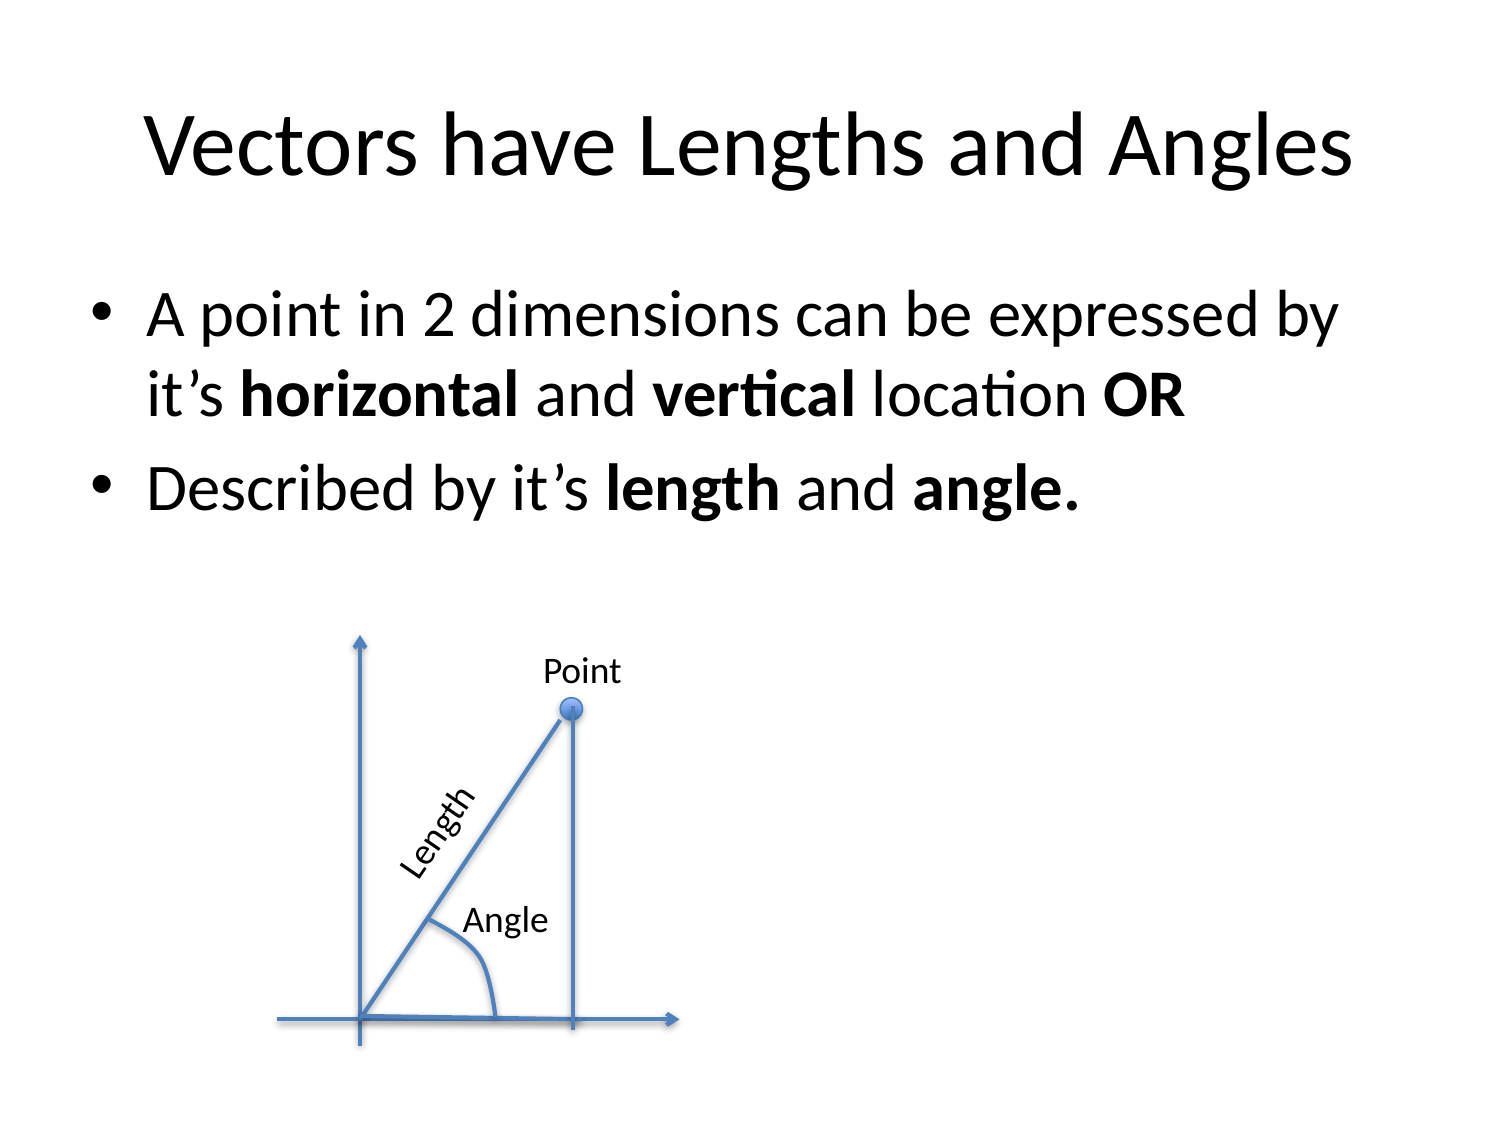

# Vectors have Lengths and Angles
A point in 2 dimensions can be expressed by it’s horizontal and vertical location OR
Described by it’s length and angle.
Point

Length
Angle